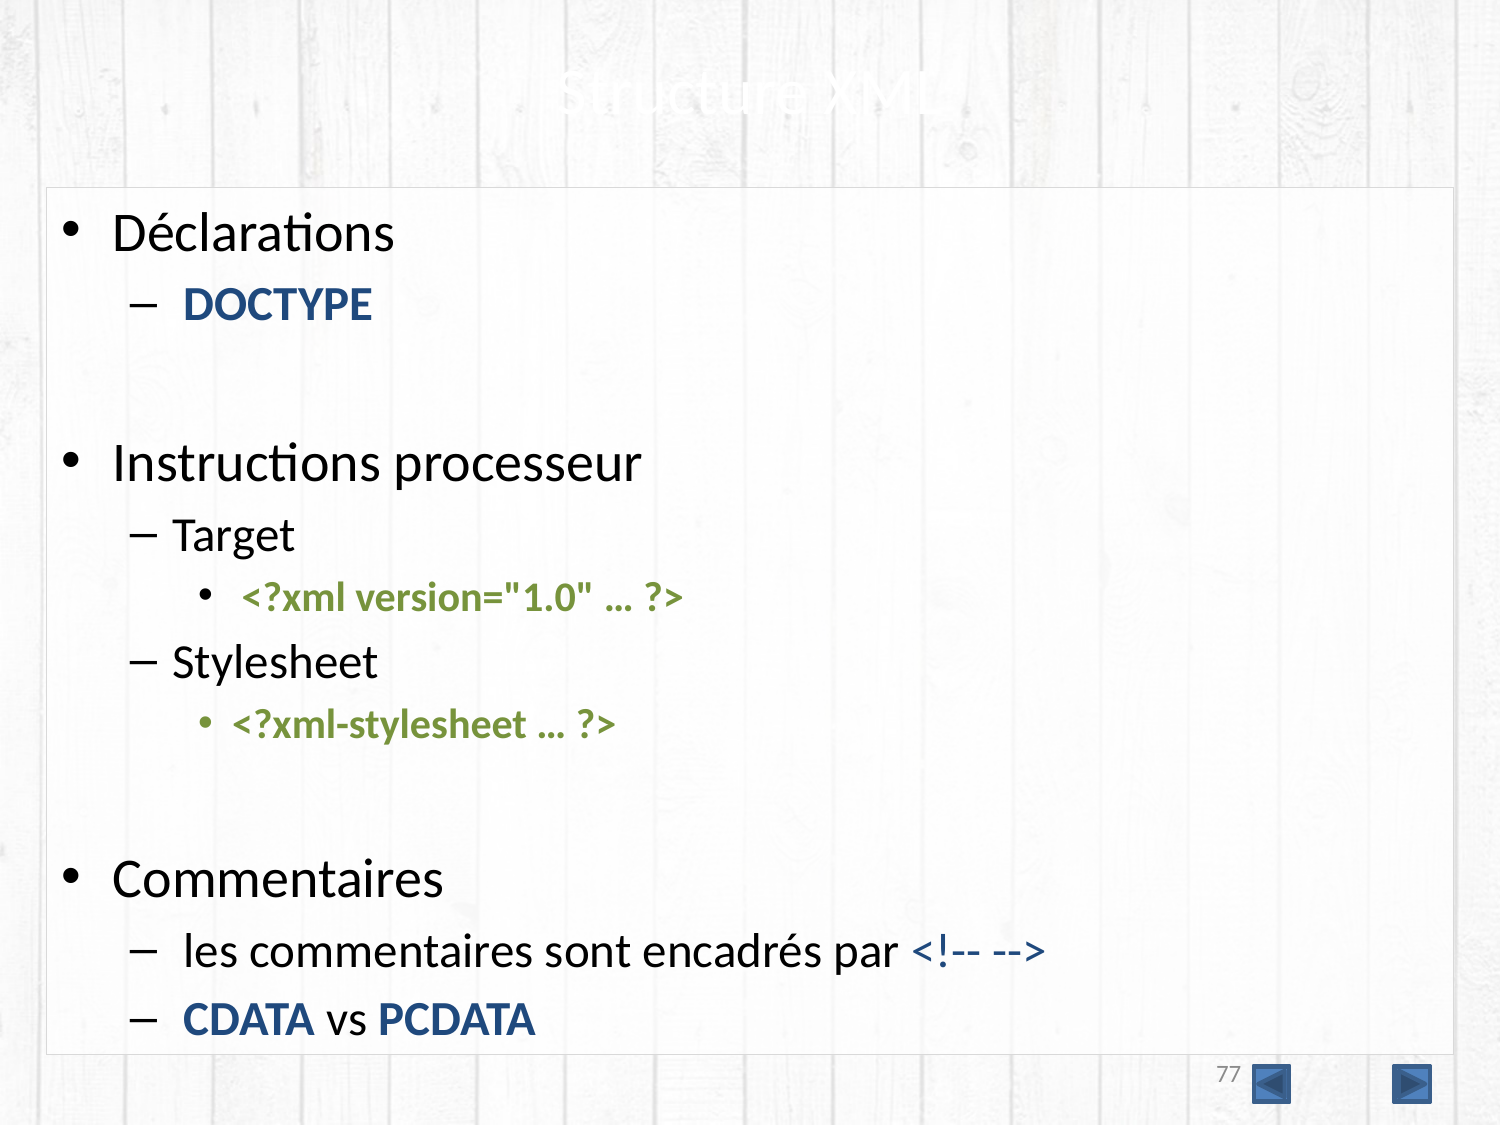

# Structure XML
Déclarations
 DOCTYPE

Instructions processeur
Target
 <?xml version="1.0" … ?>
Stylesheet
<?xml-stylesheet … ?>

Commentaires
 les commentaires sont encadrés par <!-- -->
 CDATA vs PCDATA
77